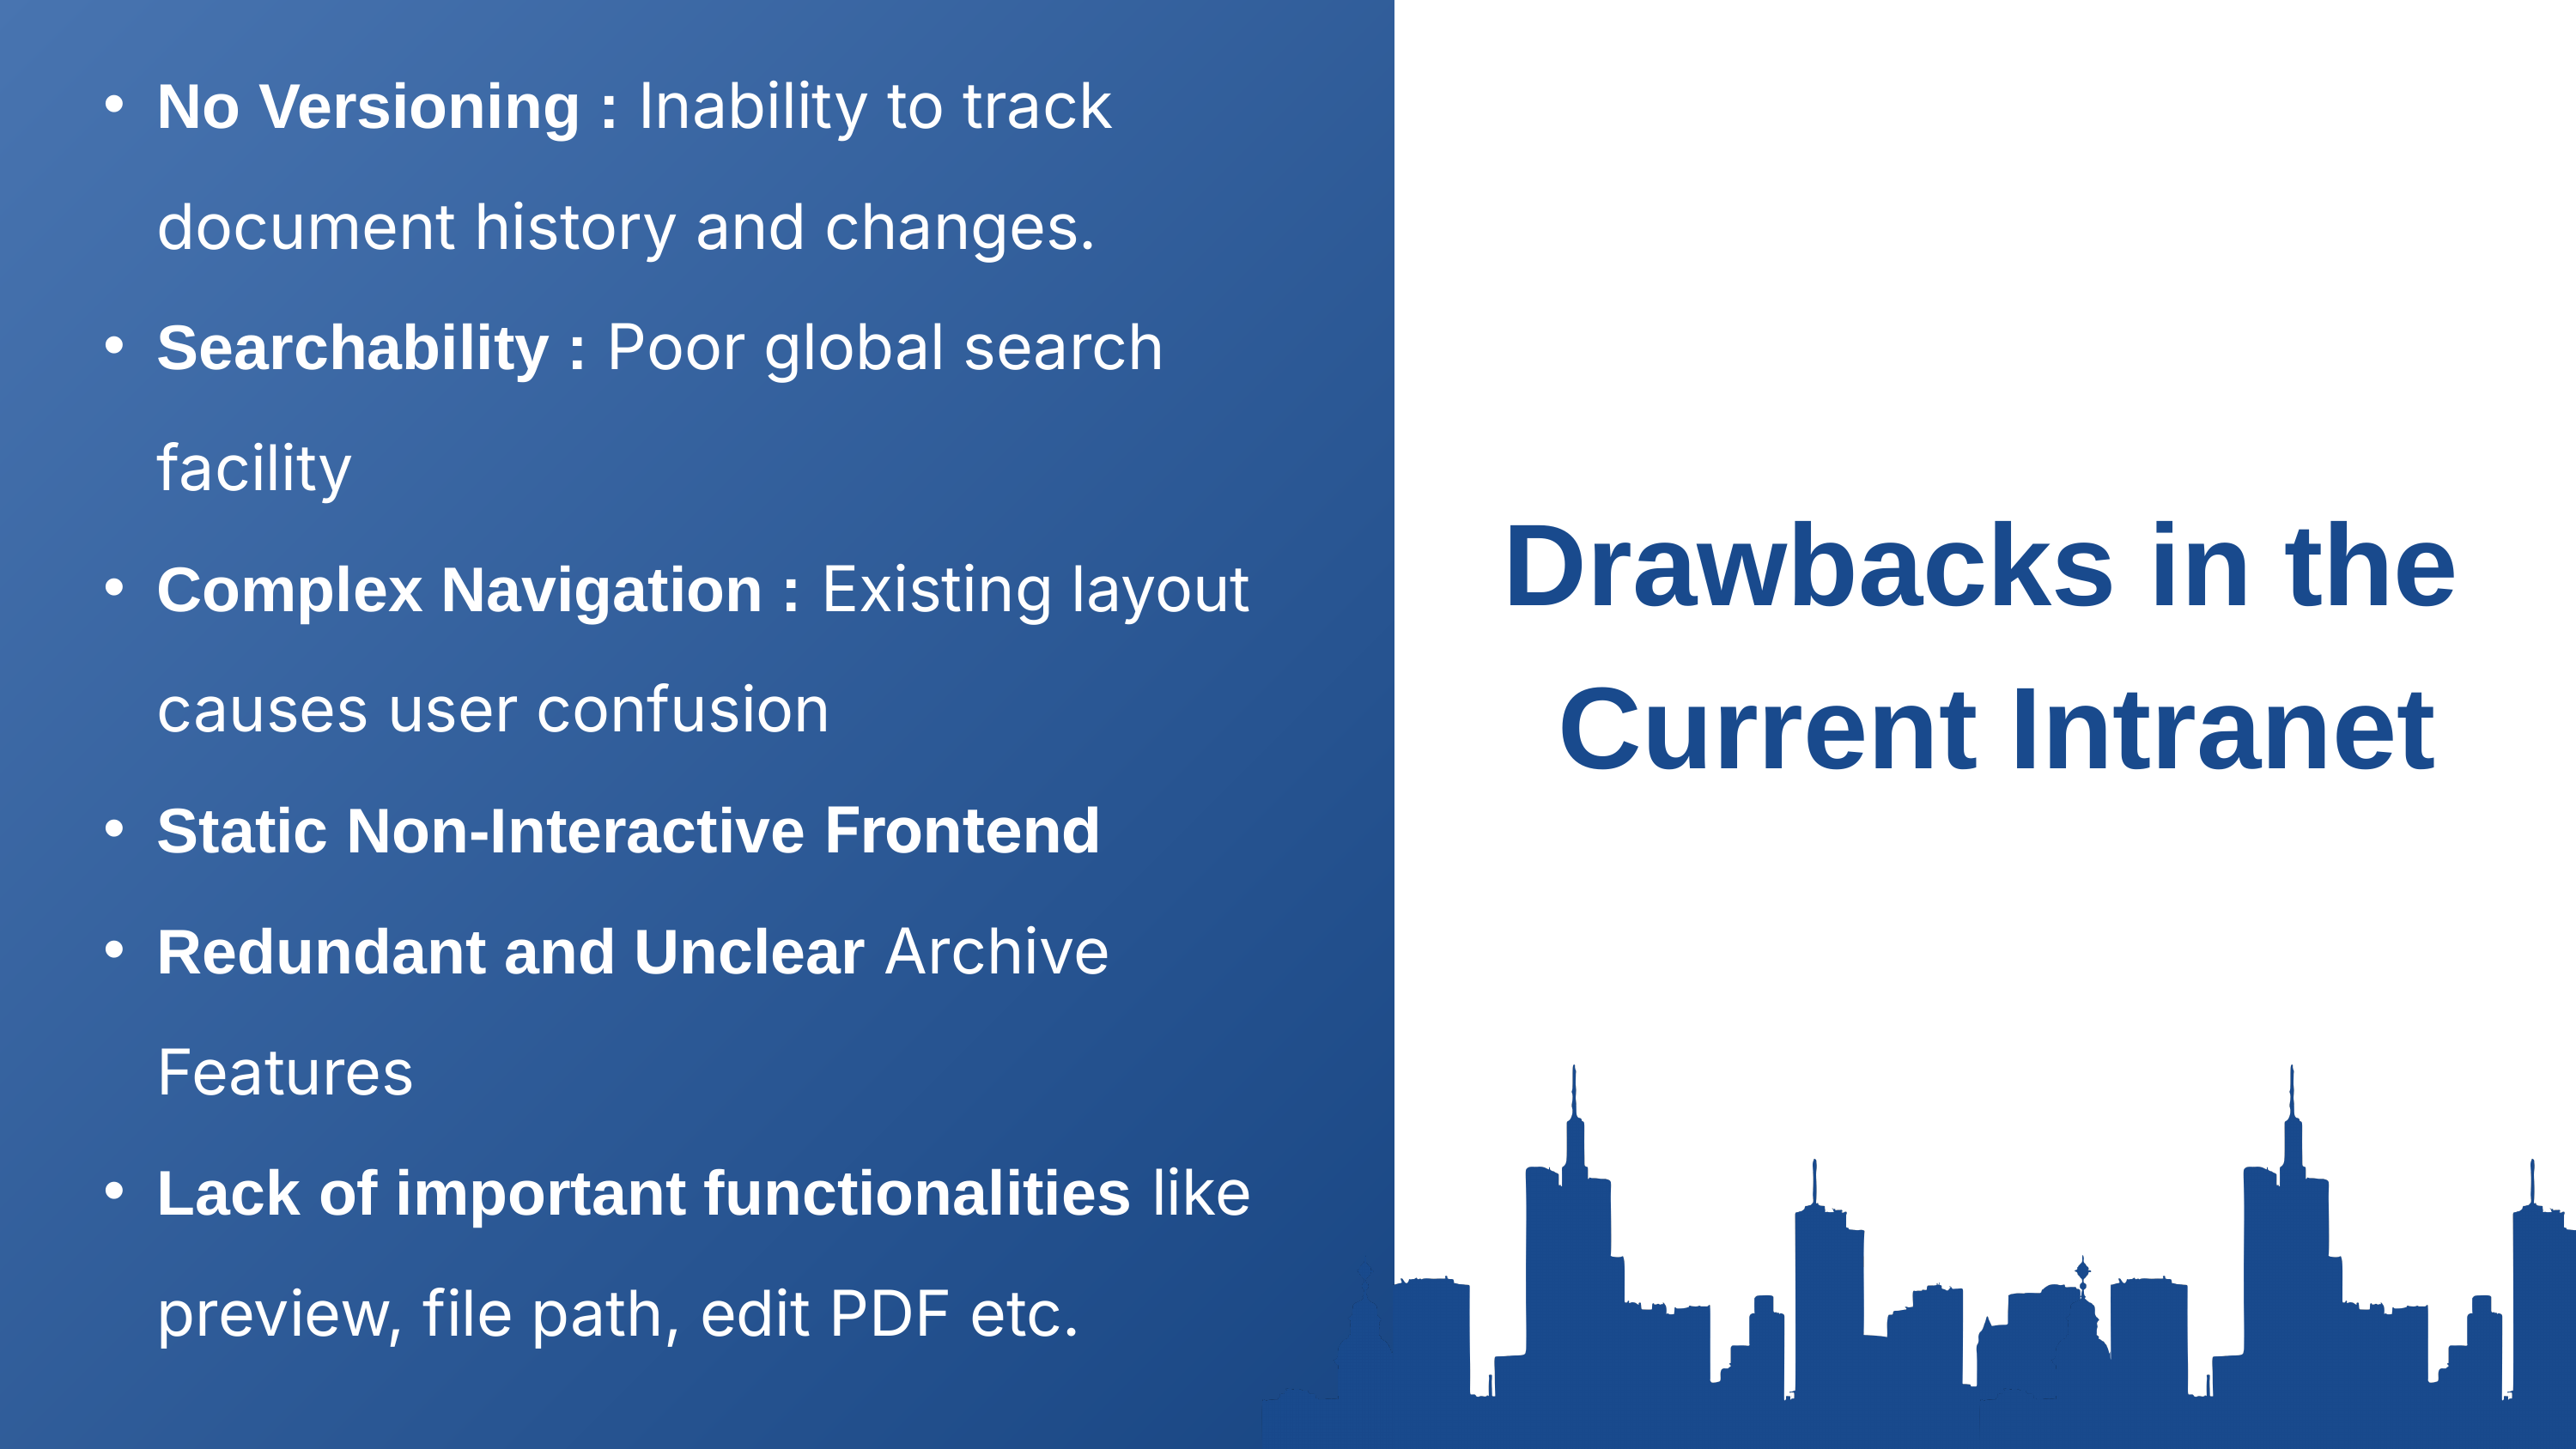

No Versioning : Inability to track document history and changes.
Searchability : Poor global search facility
Complex Navigation : Existing layout causes user confusion
Static Non-Interactive Frontend
Redundant and Unclear Archive  Features
Lack of important functionalities like preview, file path, edit PDF etc.
Drawbacks in the
Current Intranet